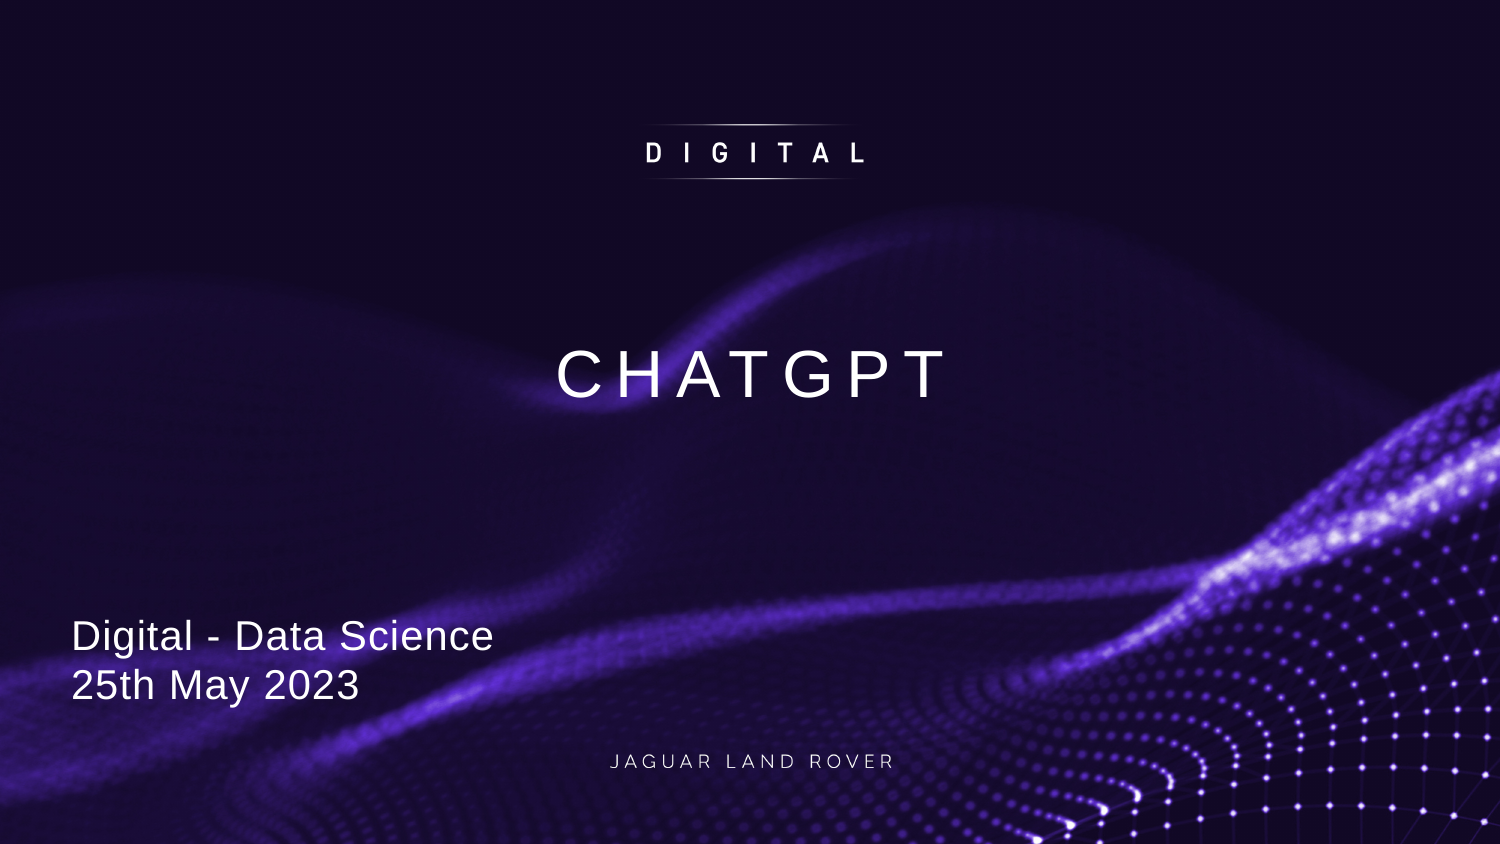

# ChatGPT
Digital - Data Science
25th May 2023